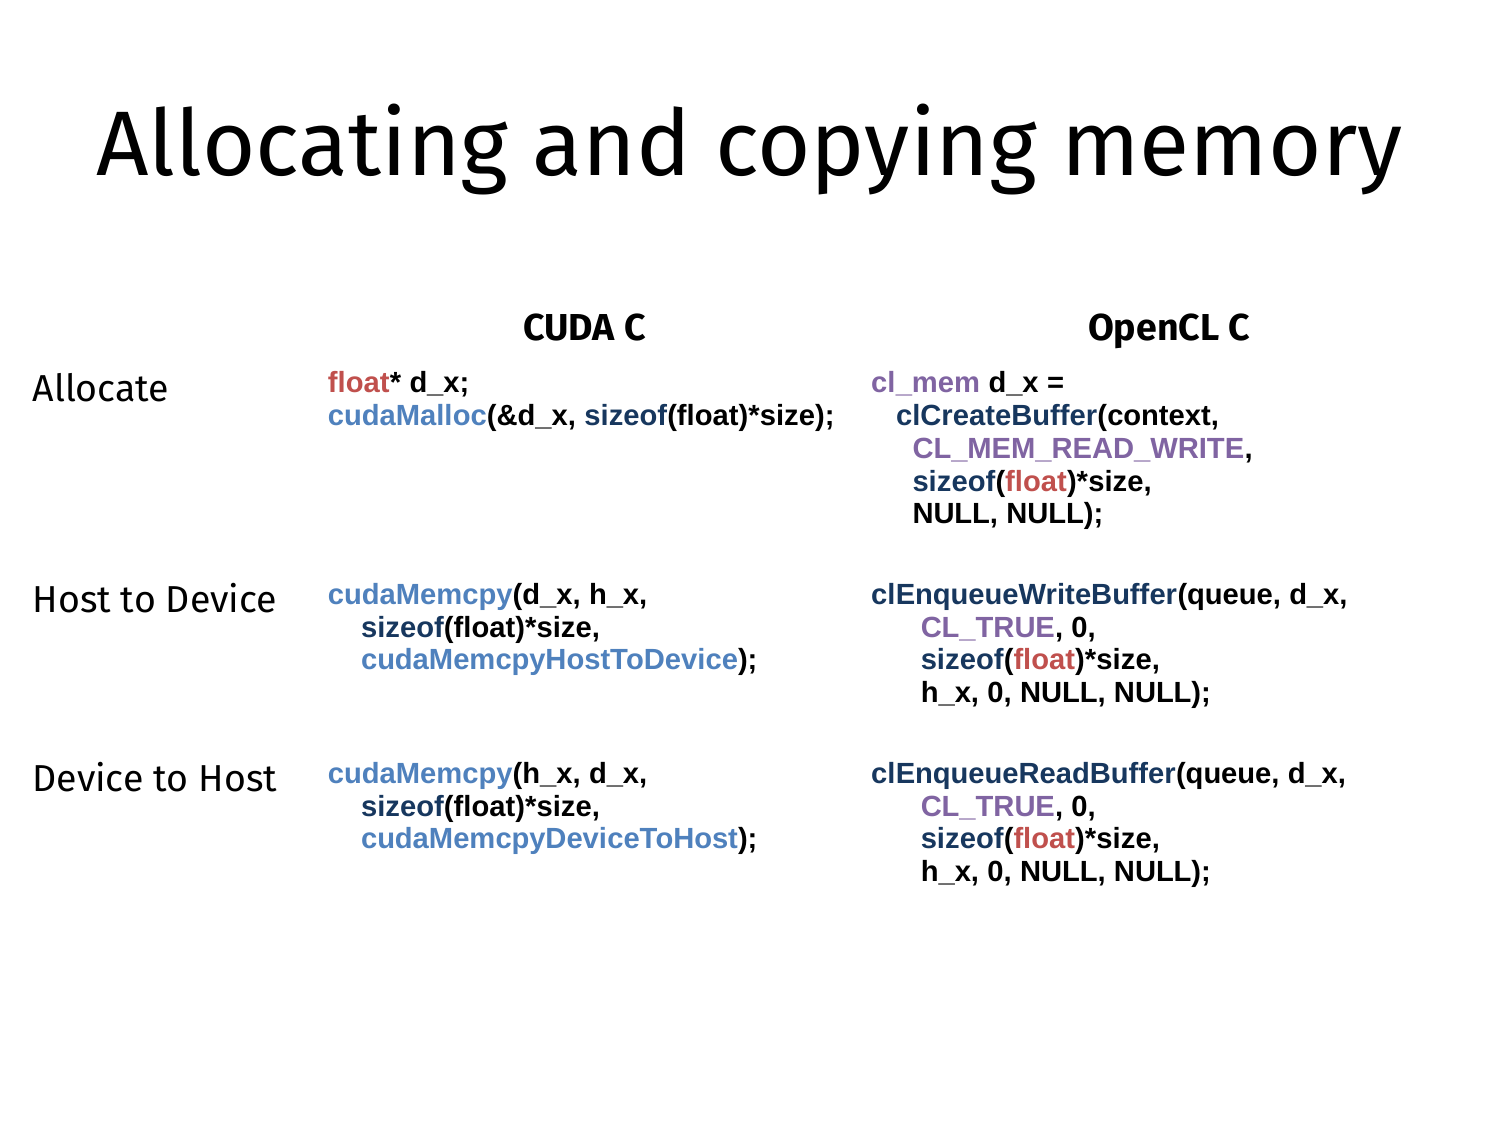

# Allocating and copying memory
|  | CUDA C | OpenCL C |
| --- | --- | --- |
| Allocate | float\* d\_x; cudaMalloc(&d\_x, sizeof(float)\*size); | cl\_mem d\_x = clCreateBuffer(context, CL\_MEM\_READ\_WRITE, sizeof(float)\*size, NULL, NULL); |
| Host to Device | cudaMemcpy(d\_x, h\_x, sizeof(float)\*size, cudaMemcpyHostToDevice); | clEnqueueWriteBuffer(queue, d\_x, CL\_TRUE, 0, sizeof(float)\*size, h\_x, 0, NULL, NULL); |
| Device to Host | cudaMemcpy(h\_x, d\_x, sizeof(float)\*size, cudaMemcpyDeviceToHost); | clEnqueueReadBuffer(queue, d\_x, CL\_TRUE, 0, sizeof(float)\*size, h\_x, 0, NULL, NULL); |